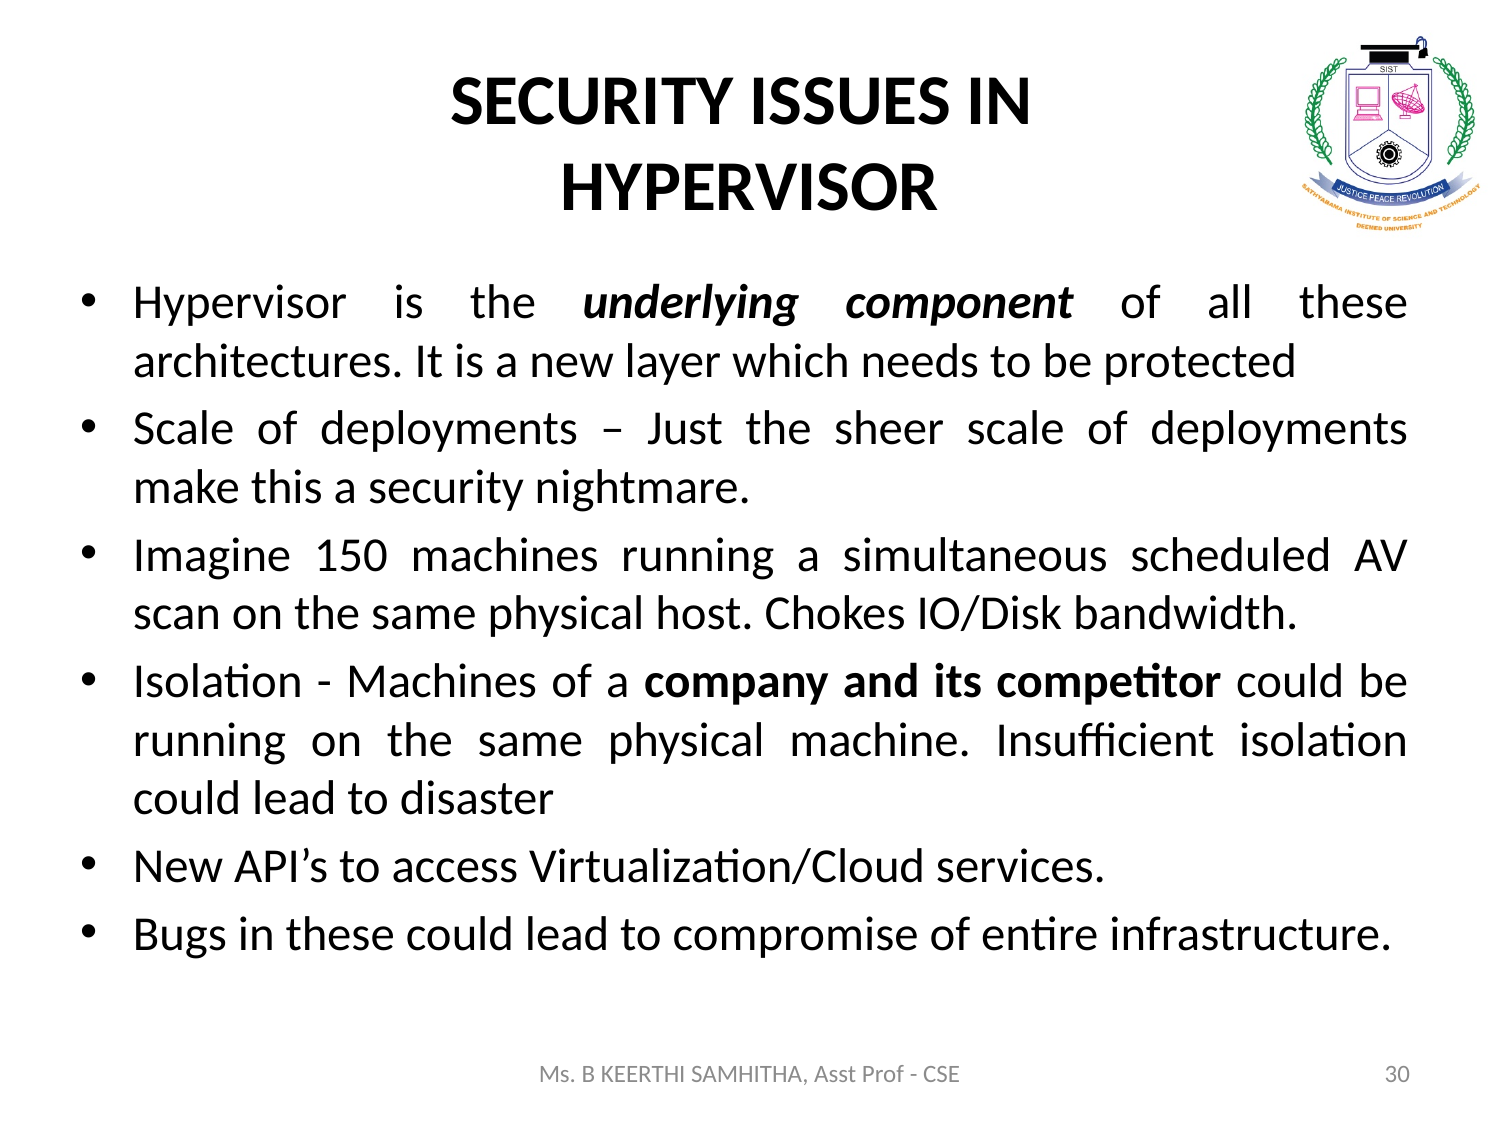

# SECURITY ISSUES IN HYPERVISOR
Hypervisor is the underlying component of all these architectures. It is a new layer which needs to be protected
Scale of deployments – Just the sheer scale of deployments make this a security nightmare.
Imagine 150 machines running a simultaneous scheduled AV scan on the same physical host. Chokes IO/Disk bandwidth.
Isolation - Machines of a company and its competitor could be running on the same physical machine. Insufficient isolation could lead to disaster
New API’s to access Virtualization/Cloud services.
Bugs in these could lead to compromise of entire infrastructure.
Ms. B KEERTHI SAMHITHA, Asst Prof - CSE
30